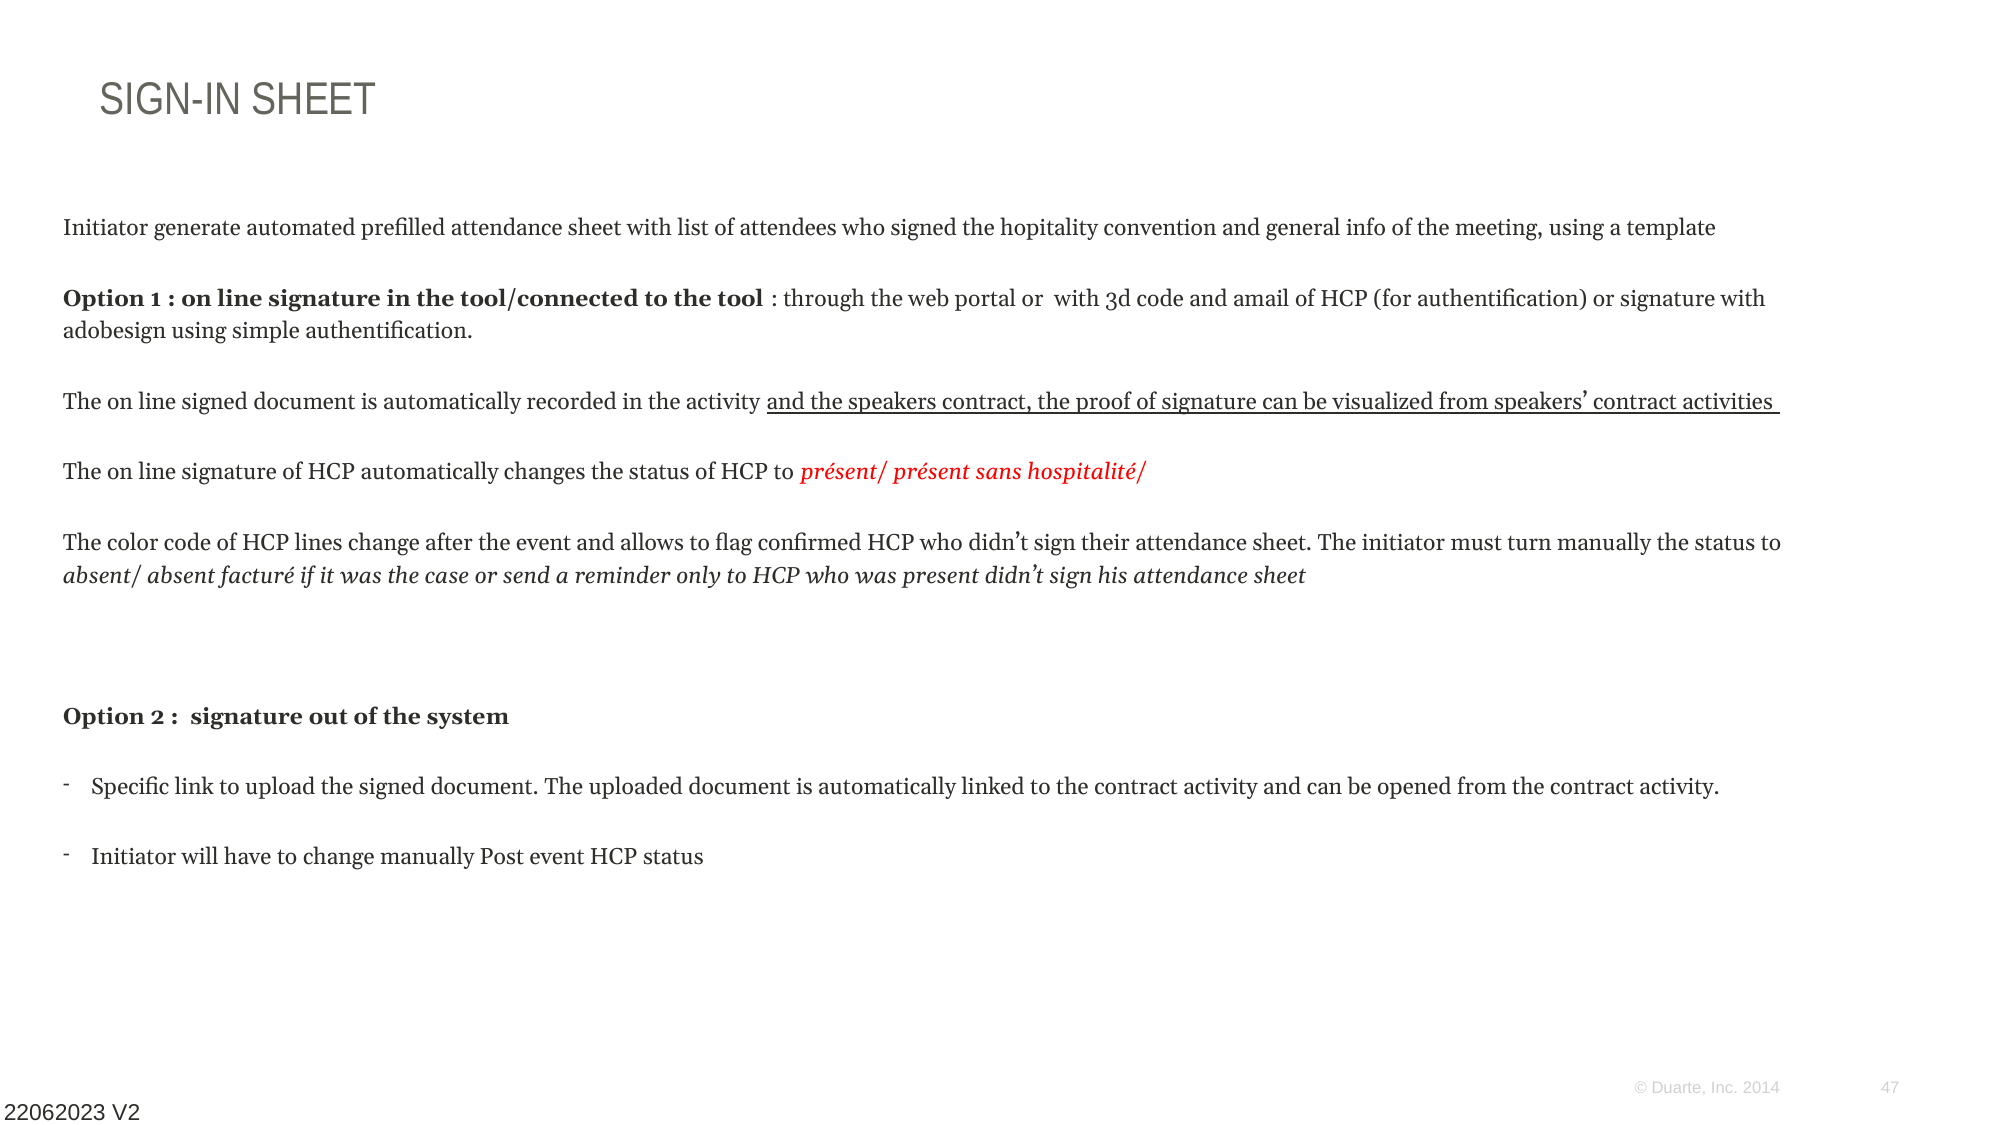

# Sign-in sheet
Initiator generate automated prefilled attendance sheet with list of attendees who signed the hopitality convention and general info of the meeting, using a template
Option 1 : on line signature in the tool/connected to the tool : through the web portal or  with 3d code and amail of HCP (for authentification) or signature with adobesign using simple authentification.
The on line signed document is automatically recorded in the activity and the speakers contract, the proof of signature can be visualized from speakers’ contract activities
The on line signature of HCP automatically changes the status of HCP to présent/ présent sans hospitalité/
The color code of HCP lines change after the event and allows to flag confirmed HCP who didn’t sign their attendance sheet. The initiator must turn manually the status to absent/ absent facturé if it was the case or send a reminder only to HCP who was present didn’t sign his attendance sheet

Option 2 :  signature out of the system
Specific link to upload the signed document. The uploaded document is automatically linked to the contract activity and can be opened from the contract activity.
Initiator will have to change manually Post event HCP status